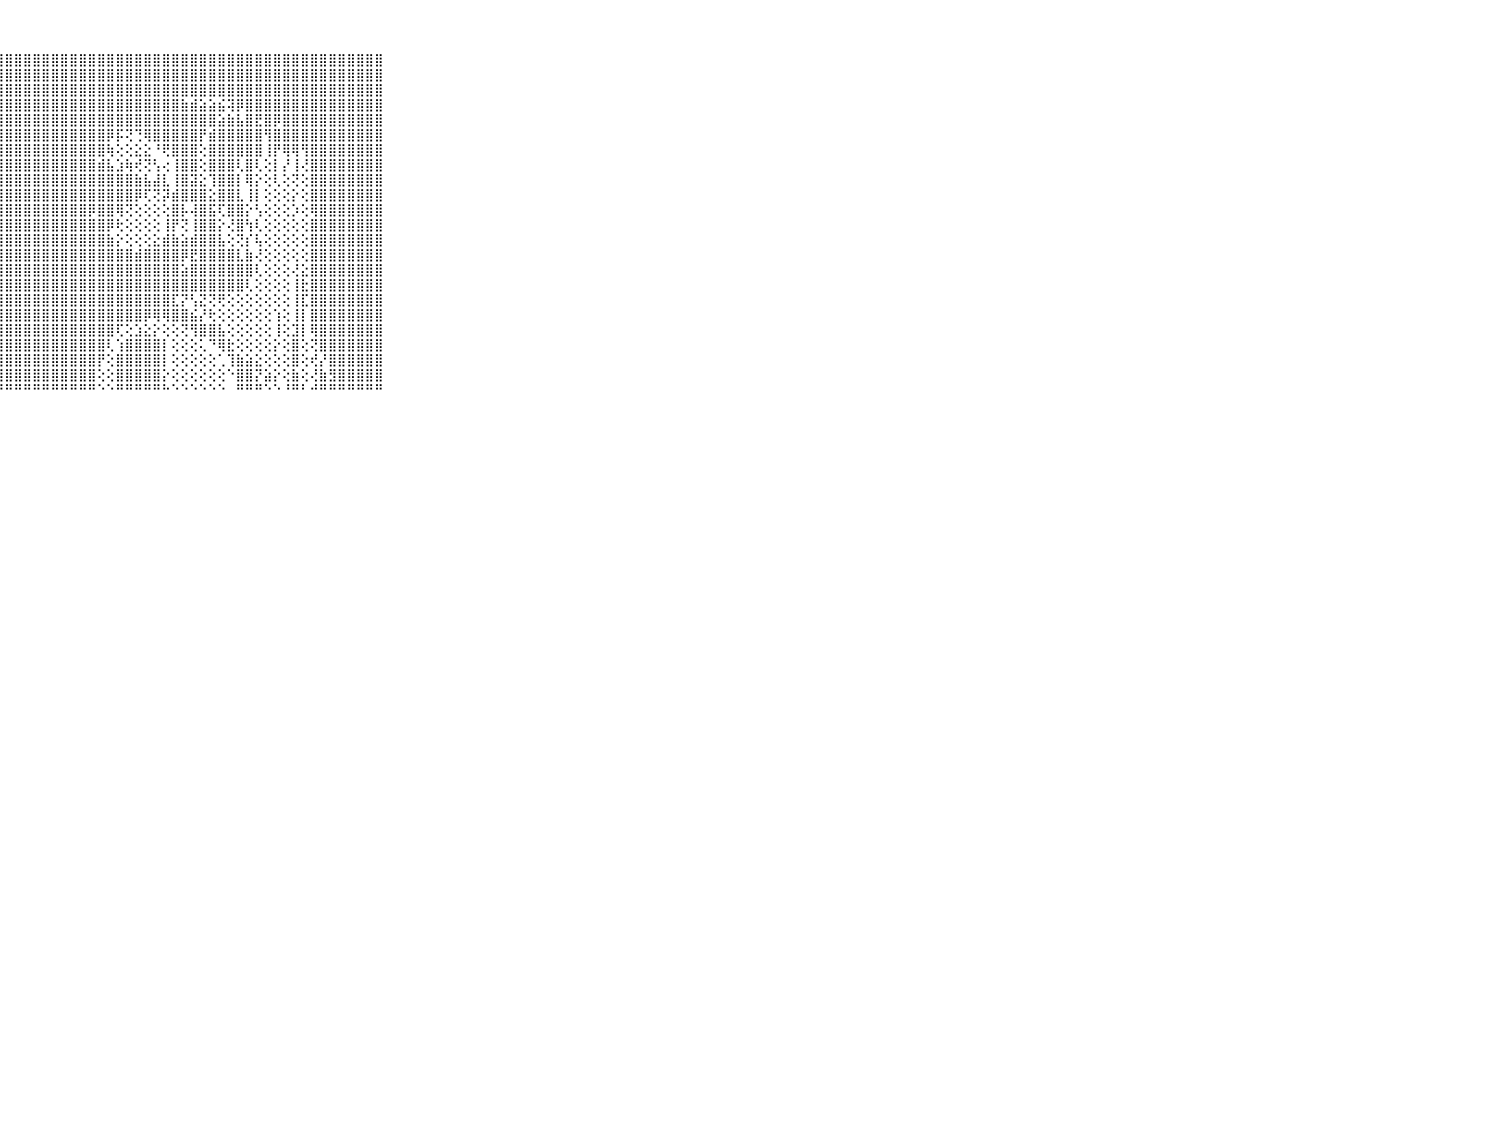

⠀⠀⠀⠀⠀⠀⠀⠀⠀⠀⠀⣿⣿⣿⣿⣿⣿⣿⣿⣿⣿⣿⣿⣿⣿⣿⣿⣿⣿⣿⣿⣿⣿⣿⣿⣿⣿⣿⣿⣿⣿⣿⣿⣿⣿⣿⣿⣿⣿⣿⣿⣿⣿⣿⣿⣿⣿⣿⣿⣿⣿⣿⣿⣿⣿⣿⣿⣿⣿⠀⠀⠀⠀⠀⠀⠀⠀⠀⠀⠀⠀
⠀⠀⠀⠀⠀⠀⠀⠀⠀⠀⠀⣿⣿⣿⣿⣿⣿⣿⣿⣿⣿⣿⣿⣿⣿⣿⣿⣿⣿⣿⣿⣿⣿⣿⣿⣿⣿⣿⣿⣿⣿⣿⣿⣿⣿⣿⣿⣿⣿⣿⣿⣿⣿⣿⣿⣿⣿⣿⣿⣿⣿⣿⣿⣿⣿⣿⣿⣿⣿⠀⠀⠀⠀⠀⠀⠀⠀⠀⠀⠀⠀
⠀⠀⠀⠀⠀⠀⠀⠀⠀⠀⠀⣿⣿⣿⣿⣿⣿⣿⣿⣿⣿⣿⣿⣿⣿⣿⣿⣿⣿⣿⣿⣿⣿⣿⣿⣿⣿⣿⣿⣿⣿⣿⣿⣿⣿⣿⣿⣿⣿⣿⣿⣿⣿⣿⣿⣿⣿⣿⣿⣿⣿⣿⣿⣿⣿⣿⣿⣿⣿⠀⠀⠀⠀⠀⠀⠀⠀⠀⠀⠀⠀
⠀⠀⠀⠀⠀⠀⠀⠀⠀⠀⠀⣿⣿⣿⣿⣿⣿⣿⣿⣿⣿⣿⣿⣿⣿⣿⣿⣿⣿⣿⣿⣿⣿⣿⣿⣿⣿⣿⣿⣿⣿⣿⣿⣿⣿⣿⣿⣷⣾⣵⣵⣮⢽⡿⣿⣿⣿⣿⣿⣿⣿⣿⣿⣿⣿⣿⣿⣿⣿⠀⠀⠀⠀⠀⠀⠀⠀⠀⠀⠀⠀
⠀⠀⠀⠀⠀⠀⠀⠀⠀⠀⠀⣿⣿⣿⣿⣿⣿⣿⣿⣿⣿⣿⣿⣿⣿⣿⣿⣿⣿⣿⣿⣿⣿⣿⣿⣿⣿⣿⣿⣿⣿⣿⣿⣿⣿⣿⣿⣿⣿⣿⣿⣵⣷⣧⣿⣟⣿⡿⣿⣿⣿⣿⣿⣿⣿⣿⣿⣿⣿⠀⠀⠀⠀⠀⠀⠀⠀⠀⠀⠀⠀
⠀⠀⠀⠀⠀⠀⠀⠀⠀⠀⠀⣿⣿⣿⣿⣿⣿⣿⣿⣿⣿⣿⣿⣿⣿⣿⣿⣿⣿⣿⣿⣿⣿⣿⣿⣿⣿⣿⣿⡿⡯⢝⢙⢿⣿⣿⣿⣿⣿⡟⣾⣿⣿⣿⣿⣿⢻⣿⣿⣿⣿⣿⣿⣿⣿⣿⣿⣿⣿⠀⠀⠀⠀⠀⠀⠀⠀⠀⠀⠀⠀
⠀⠀⠀⠀⠀⠀⠀⠀⠀⠀⠀⣿⣿⣿⣿⣿⣿⣿⣿⣿⣿⣿⣿⣿⣿⣿⣿⣿⣿⣿⣿⣿⣿⣿⣿⣿⣿⣿⣿⢷⢕⢕⣕⣕⠘⢟⣿⣿⣿⢕⣿⣿⣿⣿⣿⣿⢸⡟⢿⢿⢻⣿⣿⣿⣿⣿⣿⣿⣿⠀⠀⠀⠀⠀⠀⠀⠀⠀⠀⠀⠀
⠀⠀⠀⠀⠀⠀⠀⠀⠀⠀⠀⣿⣿⣿⣿⣿⣿⣿⣿⣿⣿⣿⣿⣿⣿⣿⣿⣿⣿⣿⣿⣿⣿⣿⣿⣿⣿⣿⣾⣧⣱⢷⢞⢝⢣⢔⢸⣿⣿⢕⣿⣿⣿⢇⣿⢇⢕⡇⡜⢸⢜⣿⣿⣿⣿⣿⣿⣿⣿⠀⠀⠀⠀⠀⠀⠀⠀⠀⠀⠀⠀
⠀⠀⠀⠀⠀⠀⠀⠀⠀⠀⠀⣿⣿⣿⣿⣿⣿⣿⣿⣿⣿⣿⣿⣿⣿⣿⣿⣿⣿⣿⣿⣿⣿⣿⣿⣿⣿⣿⣿⣿⣿⣿⣷⣧⣼⣇⢸⣿⣽⣕⢹⣿⣿⡇⢿⡕⢕⢇⢕⢝⢕⣿⣿⣿⣿⣿⣿⣿⣿⠀⠀⠀⠀⠀⠀⠀⠀⠀⠀⠀⠀
⠀⠀⠀⠀⠀⠀⠀⠀⠀⠀⠀⣿⣿⣿⣿⣿⣿⣿⣿⣿⣿⣿⣿⣿⣿⣿⣿⣿⣿⣿⣿⣿⣿⣿⣿⣿⣿⣿⣿⣿⣿⣿⡿⢏⢝⡽⣾⣿⣿⣿⣕⣿⣿⣇⢸⡇⢕⢕⢕⡕⢕⣿⣿⣿⣿⣿⣿⣿⣿⠀⠀⠀⠀⠀⠀⠀⠀⠀⠀⠀⠀
⠀⠀⠀⠀⠀⠀⠀⠀⠀⠀⠀⣿⣿⣿⣿⣿⣿⣿⣿⣿⣿⣿⣿⣿⣿⣿⣿⣿⣿⣿⣿⣿⣿⣿⣿⣿⣿⡿⣿⣿⢿⢝⢕⢕⢕⢕⣿⡧⢼⣿⣯⢏⣿⣿⡕⢣⢕⢕⢕⡱⢕⢿⣿⣿⣿⣿⣿⣿⣿⠀⠀⠀⠀⠀⠀⠀⠀⠀⠀⠀⠀
⠀⠀⠀⠀⠀⠀⠀⠀⠀⠀⠀⣿⣿⣿⣿⣿⣿⣿⣿⣿⣿⣿⣿⣿⣿⣿⣿⣿⣿⣿⣿⣿⣿⣿⣿⣿⣿⣿⣿⡿⢗⢕⢕⢕⢕⢸⡟⢝⢸⣿⣿⡕⢜⣿⢳⢇⢕⢕⢕⢕⢕⣿⣿⣿⣿⣿⣿⣿⣿⠀⠀⠀⠀⠀⠀⠀⠀⠀⠀⠀⠀
⠀⠀⠀⠀⠀⠀⠀⠀⠀⠀⠀⣿⣿⣿⣿⣿⣿⣿⣿⣿⣿⣿⣿⣿⣿⣿⣿⣿⣿⣿⣿⣿⣿⣿⣿⣿⣿⣿⣿⣷⡕⢕⢕⢕⣕⣾⣷⣵⣾⣿⣿⣧⢕⢝⡎⢧⢕⢕⢕⢕⢕⣿⣿⣿⣿⣿⣿⣿⣿⠀⠀⠀⠀⠀⠀⠀⠀⠀⠀⠀⠀
⠀⠀⠀⠀⠀⠀⠀⠀⠀⠀⠀⣿⣿⣿⣿⣿⣿⣿⣿⣿⣿⣿⣿⣿⣿⣿⣿⣿⣿⣿⣿⣿⣿⣿⣿⣿⣿⣿⣿⣿⣿⣿⣾⣿⣿⣿⣿⡿⣟⣿⣿⣿⣿⣇⣷⢜⢕⢕⢕⢕⢕⣿⣿⣿⣿⣿⣿⣿⣿⠀⠀⠀⠀⠀⠀⠀⠀⠀⠀⠀⠀
⠀⠀⠀⠀⠀⠀⠀⠀⠀⠀⠀⣿⣿⣿⣿⣿⣿⣿⣿⣿⣿⣿⣿⣿⣿⣿⣿⣿⣿⣿⣿⣿⣿⣿⣿⣿⣿⣿⣿⣿⣿⣿⣿⣿⣿⣿⣿⣵⣿⣿⣿⣿⣿⣿⣿⢇⢕⢕⢕⢜⣕⣿⣿⣿⣿⣿⣿⣿⣿⠀⠀⠀⠀⠀⠀⠀⠀⠀⠀⠀⠀
⠀⠀⠀⠀⠀⠀⠀⠀⠀⠀⠀⣿⣿⣿⣿⣿⣿⣿⣿⣿⣿⣿⣿⣿⣿⣿⣿⣿⣿⣿⣿⣿⣿⣿⣿⣿⣿⣿⣿⣿⣿⣿⣿⣿⣿⣿⣿⣿⣿⣿⣿⣿⣿⣿⢇⢕⢕⢕⢕⢸⣗⣿⣿⣿⣿⣿⣿⣿⣿⠀⠀⠀⠀⠀⠀⠀⠀⠀⠀⠀⠀
⠀⠀⠀⠀⠀⠀⠀⠀⠀⠀⠀⣿⣿⣿⣿⣿⣿⣿⣿⣿⣿⣿⣿⣿⣿⣿⣿⣿⣿⣿⣿⣿⣿⣿⣿⣿⣿⣿⣿⣿⣿⣿⣿⣿⣿⣿⣏⡝⢣⣝⢝⢟⢕⢕⢕⢕⢕⢕⢕⢸⣏⣿⣿⣿⣿⣿⣿⣿⣿⠀⠀⠀⠀⠀⠀⠀⠀⠀⠀⠀⠀
⠀⠀⠀⠀⠀⠀⠀⠀⠀⠀⠀⣿⣿⣿⣿⣿⣿⣿⣿⣿⣿⣿⣿⣿⣿⣿⣿⣿⣿⣿⣿⣿⣿⣿⣿⣿⣿⣿⣿⣿⣿⣿⣿⡿⢿⢿⣿⣿⣮⡜⢗⢕⢕⢕⢕⢕⢕⢱⢕⢸⡇⣿⣿⣿⣿⣿⣿⣿⣿⠀⠀⠀⠀⠀⠀⠀⠀⠀⠀⠀⠀
⠀⠀⠀⠀⠀⠀⠀⠀⠀⠀⠀⣿⣿⣿⣿⣿⣿⣿⣿⣿⣿⣿⣿⣿⣿⣿⣿⣿⣿⣿⣿⣿⣿⣿⣿⣿⣿⣿⣿⣿⢏⢕⣱⣕⡕⢕⢕⢝⢻⣿⣿⣧⢕⢕⢕⢕⢕⢸⢕⣹⡇⢿⣿⣿⣿⣿⣿⣿⣿⠀⠀⠀⠀⠀⠀⠀⠀⠀⠀⠀⠀
⠀⠀⠀⠀⠀⠀⠀⠀⠀⠀⠀⣿⣿⣿⣿⣿⣿⣿⣿⣿⣿⣿⣿⣿⣿⣿⣿⣿⣿⣿⣿⣿⣿⣿⣿⣿⣿⣿⣿⢇⢱⣿⣿⣿⣿⡇⢕⢕⢕⢅⠙⢿⣗⢕⢕⢕⢕⡕⢕⣿⢕⢝⣿⣿⣿⣿⣿⣿⣿⠀⠀⠀⠀⠀⠀⠀⠀⠀⠀⠀⠀
⠀⠀⠀⠀⠀⠀⠀⠀⠀⠀⠀⣿⣿⣿⣿⣿⣿⣿⣿⣿⣿⣿⣿⣿⣿⣿⣿⣿⣿⣿⣿⣿⣿⣿⣿⣿⣿⣿⡟⢕⣿⣿⣿⣿⣿⡇⢕⢕⢕⢕⢕⢁⢹⣷⣵⣕⢕⢕⢕⣿⢕⢞⡜⣿⣿⣿⣿⣿⣿⠀⠀⠀⠀⠀⠀⠀⠀⠀⠀⠀⠀
⠀⠀⠀⠀⠀⠀⠀⠀⠀⠀⠀⣿⣿⣿⣿⣿⣿⣿⣿⣿⣿⣿⣿⣿⣿⣿⣿⣿⣿⣿⣿⣿⣿⣿⣿⣿⣿⣿⢕⢕⣿⣿⣿⣿⣿⡕⢕⢕⢕⢕⢕⢕⠑⣿⣿⡝⣵⡕⢕⣷⢕⢜⣷⣻⣿⣿⣿⣿⣿⠀⠀⠀⠀⠀⠀⠀⠀⠀⠀⠀⠀
⠀⠀⠀⠀⠀⠀⠀⠀⠀⠀⠀⠛⠛⠛⠛⠛⠛⠛⠛⠛⠛⠛⠛⠛⠛⠛⠛⠛⠛⠛⠛⠛⠛⠛⠛⠛⠛⠛⠑⠑⠛⠛⠛⠛⠛⠓⠑⠑⠑⠑⠑⠑⠀⠛⠛⠛⠑⠑⠘⠛⠃⠚⠛⠛⠛⠛⠛⠛⠛⠀⠀⠀⠀⠀⠀⠀⠀⠀⠀⠀⠀